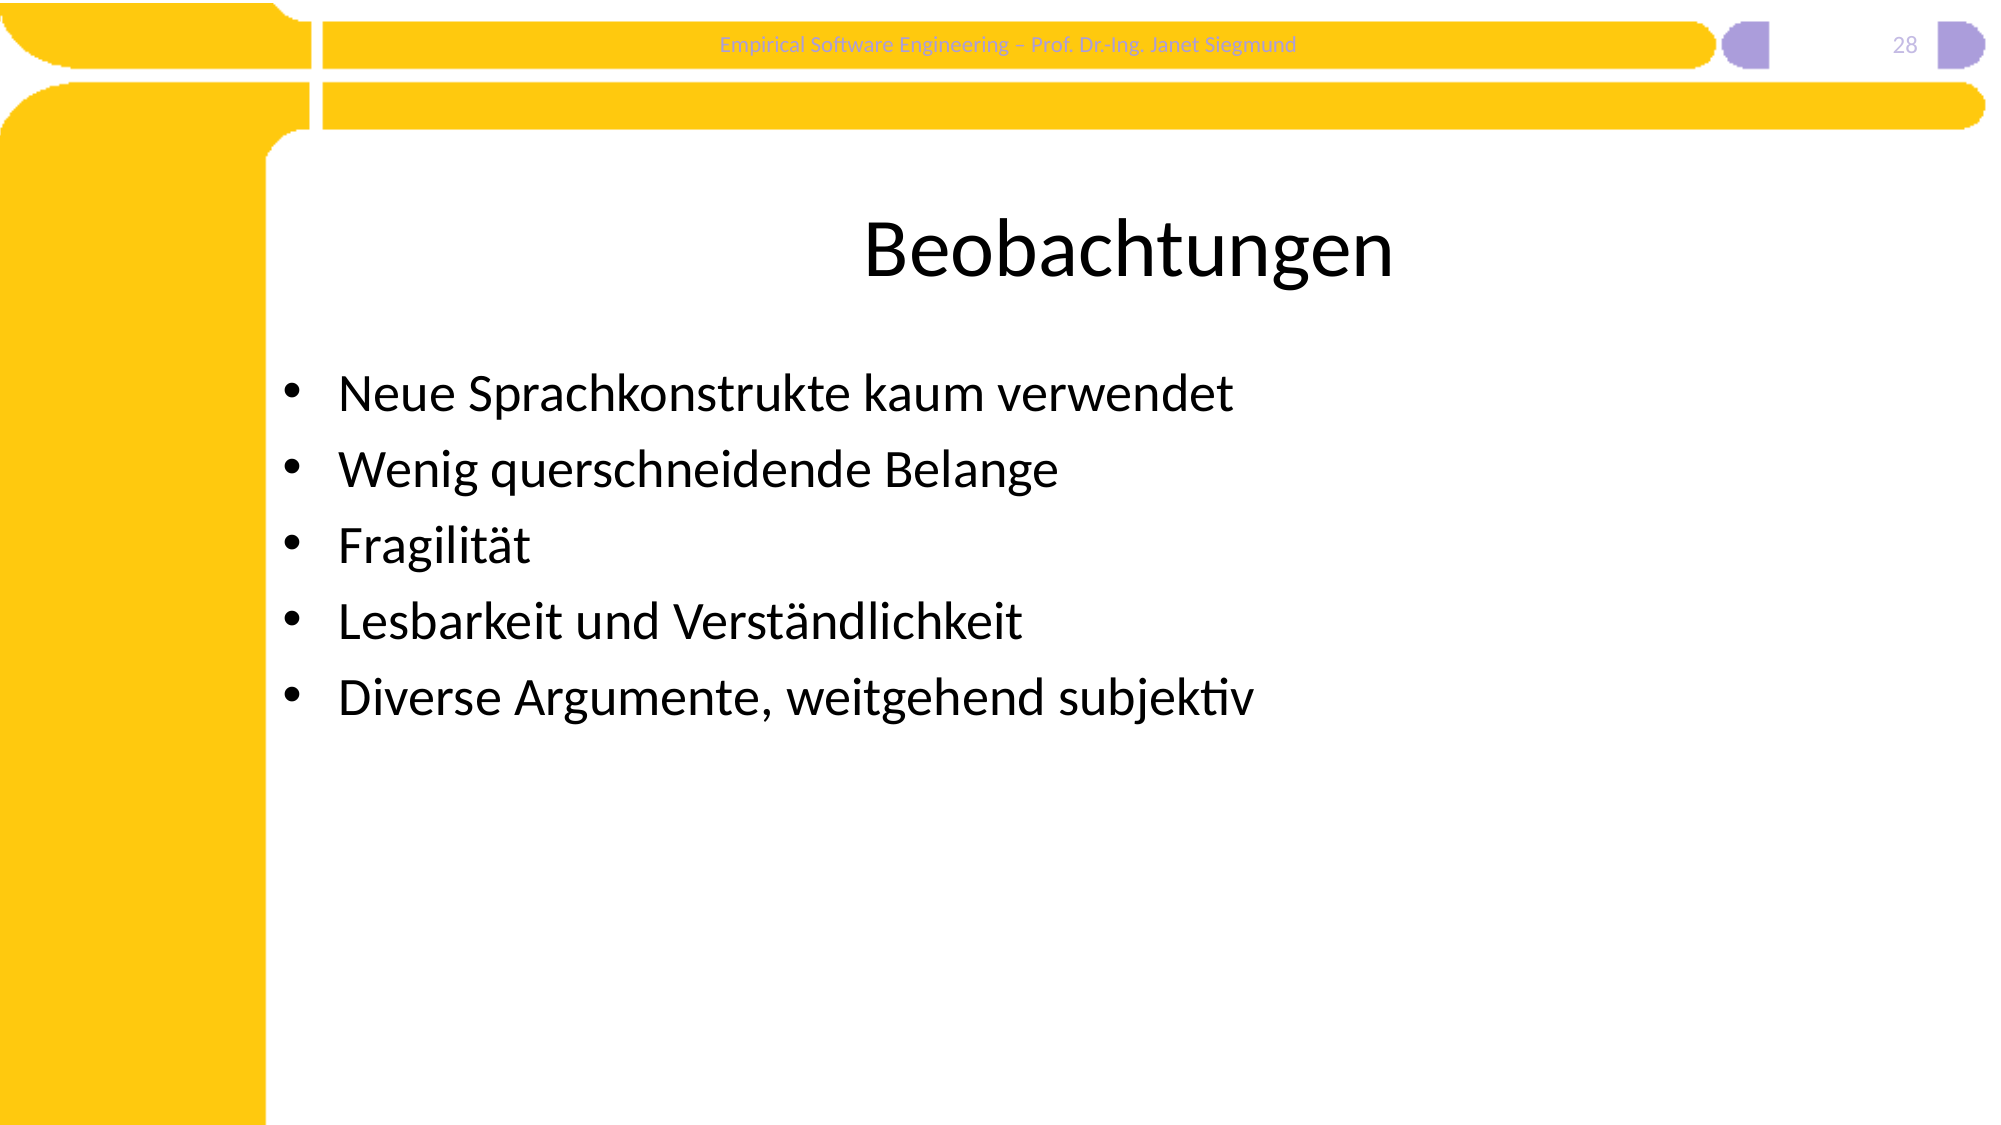

28
# Beobachtungen
Neue Sprachkonstrukte kaum verwendet
Wenig querschneidende Belange
Fragilität
Lesbarkeit und Verständlichkeit
Diverse Argumente, weitgehend subjektiv